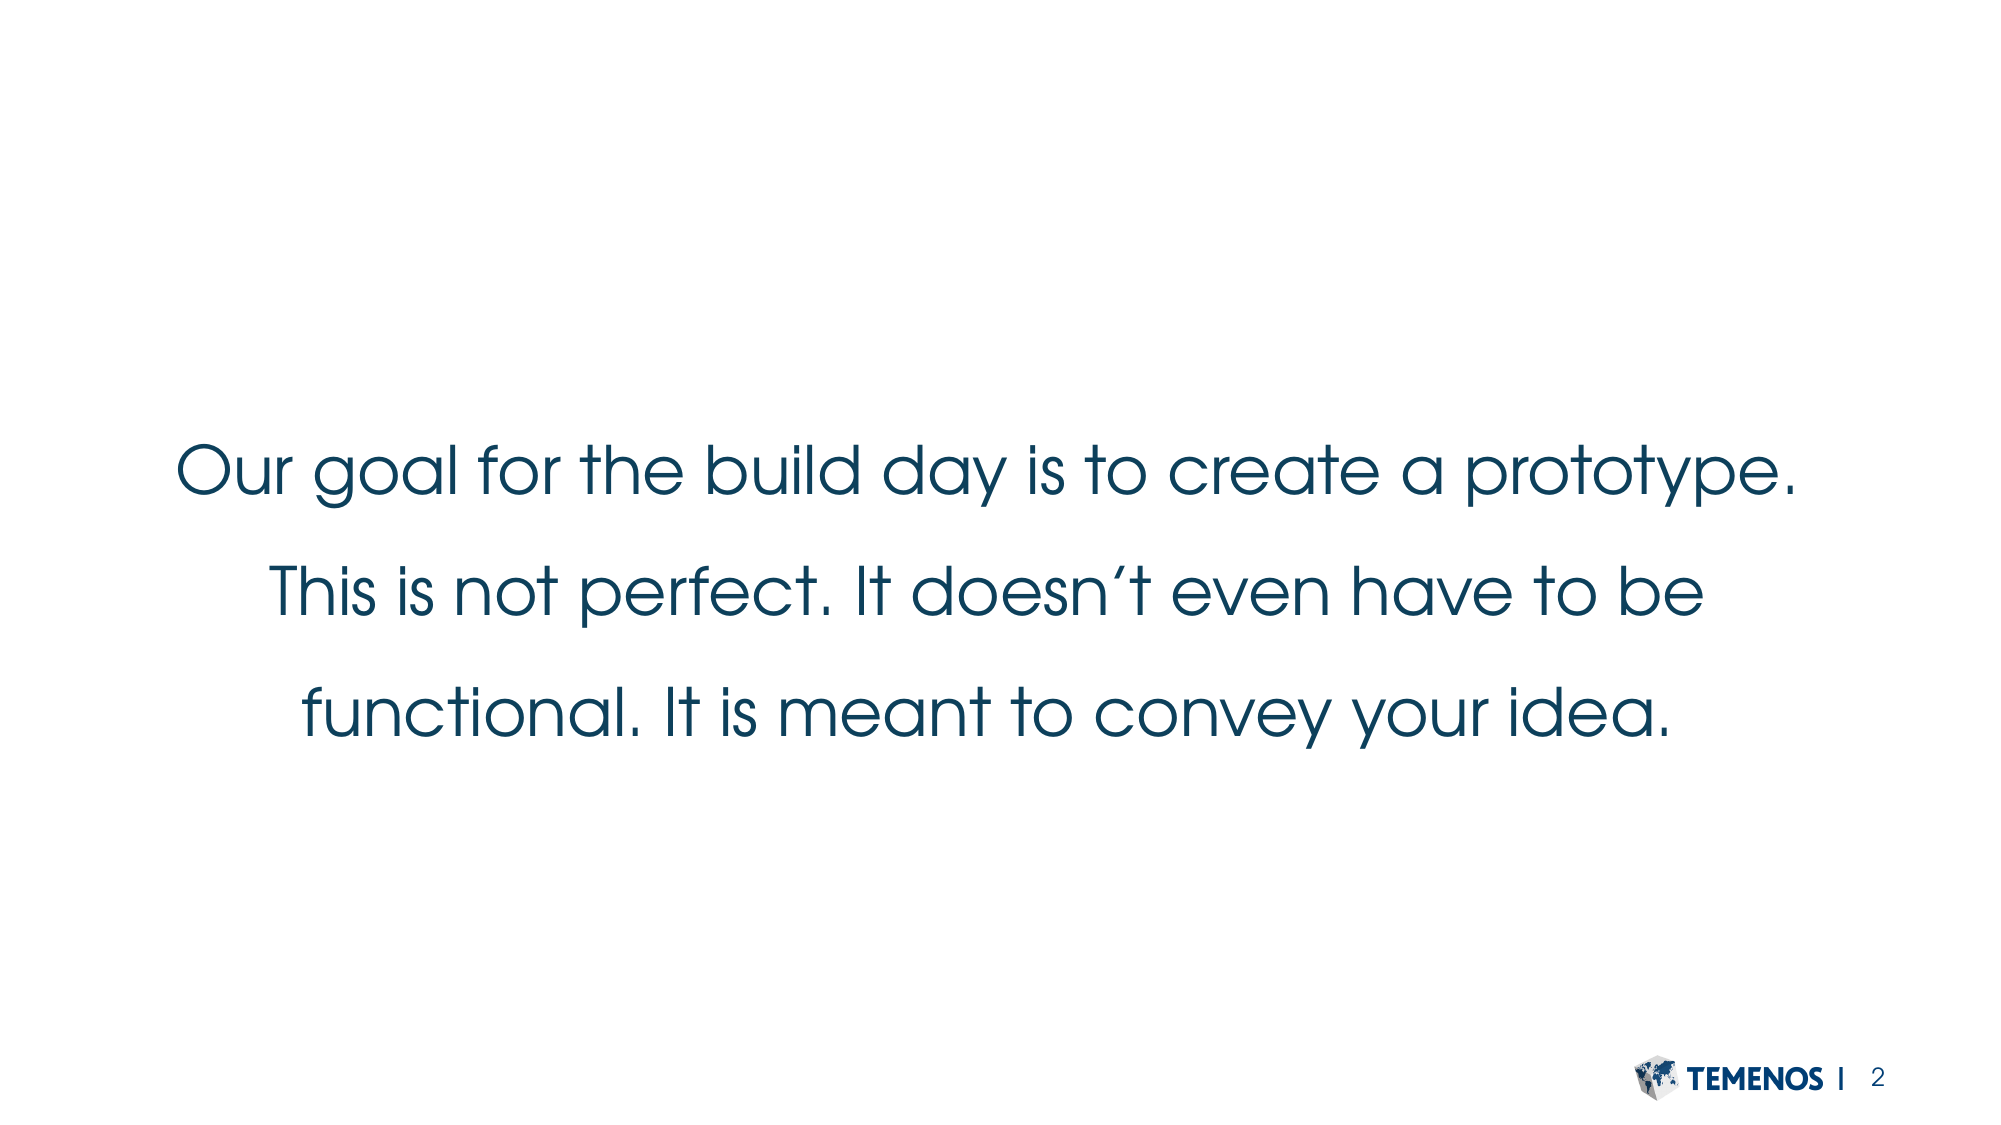

Our goal for the build day is to create a prototype.
This is not perfect. It doesn’t even have to be
functional. It is meant to convey your idea.
2